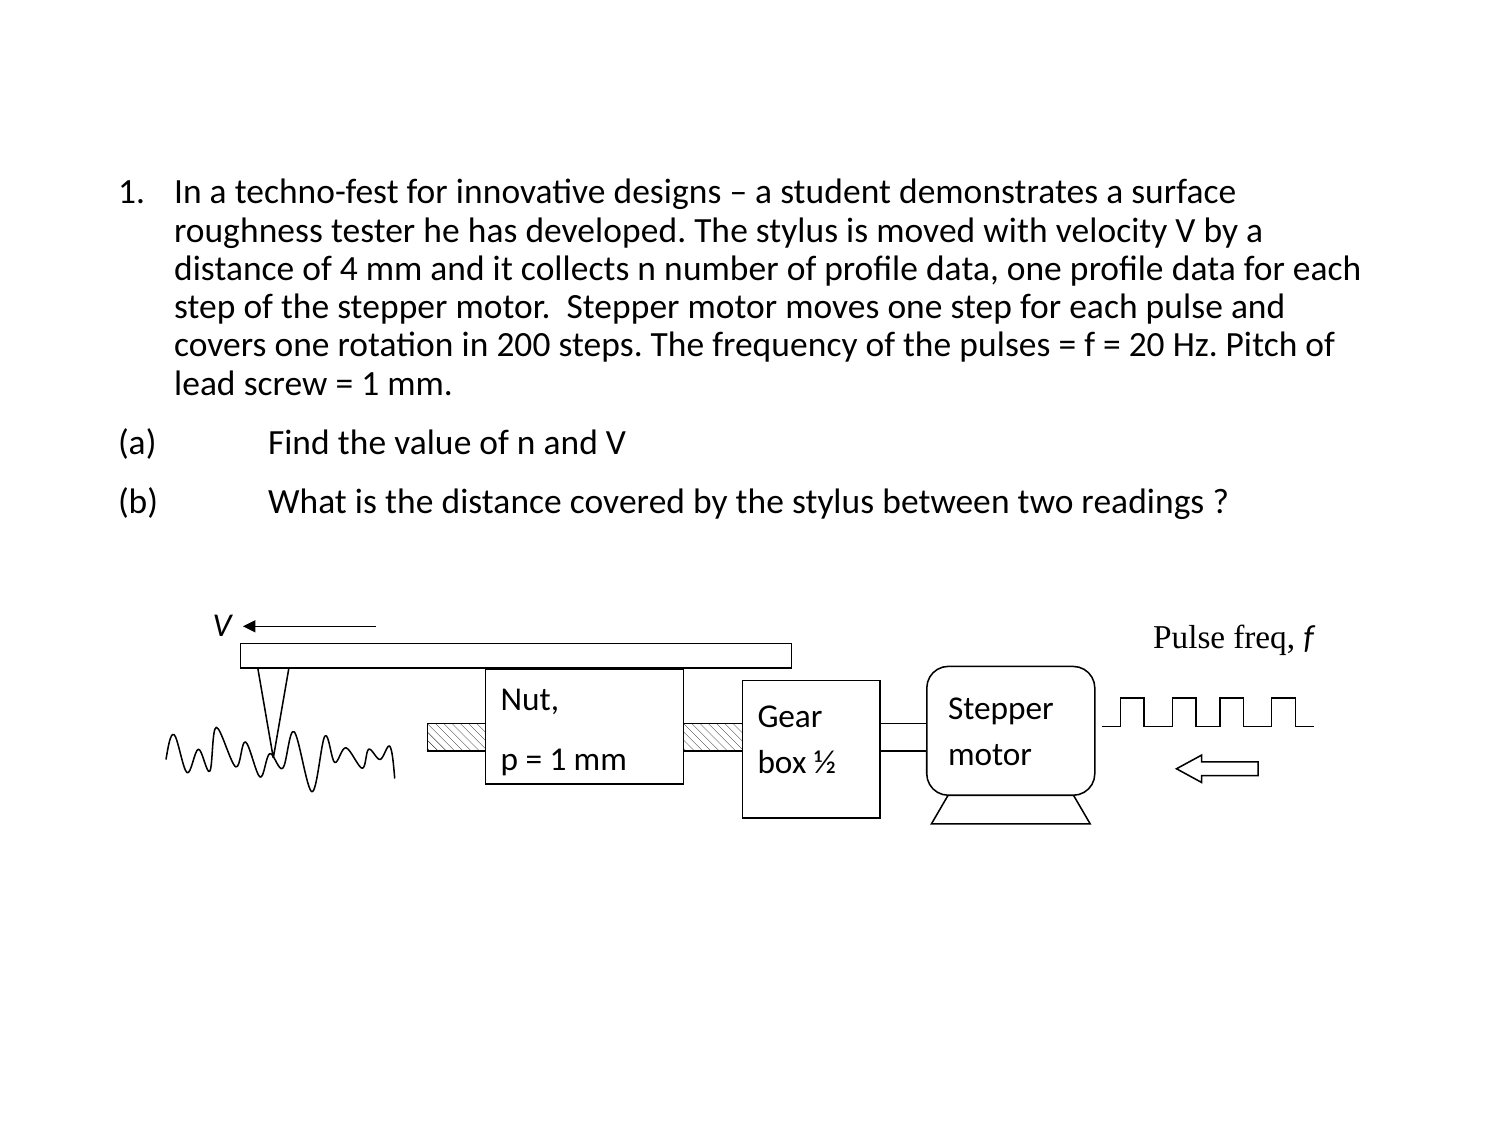

#

1.	In a techno-fest for innovative designs – a student demonstrates a surface roughness tester he has developed. The stylus is moved with velocity V by a distance of 4 mm and it collects n number of profile data, one profile data for each step of the stepper motor.  Stepper motor moves one step for each pulse and covers one rotation in 200 steps. The frequency of the pulses = f = 20 Hz. Pitch of lead screw = 1 mm.
(a)	Find the value of n and V
(b)	What is the distance covered by the stylus between two readings ?

V
Pulse freq, f

Stepper motor
Nut,
p = 1 mm
Gear box ½